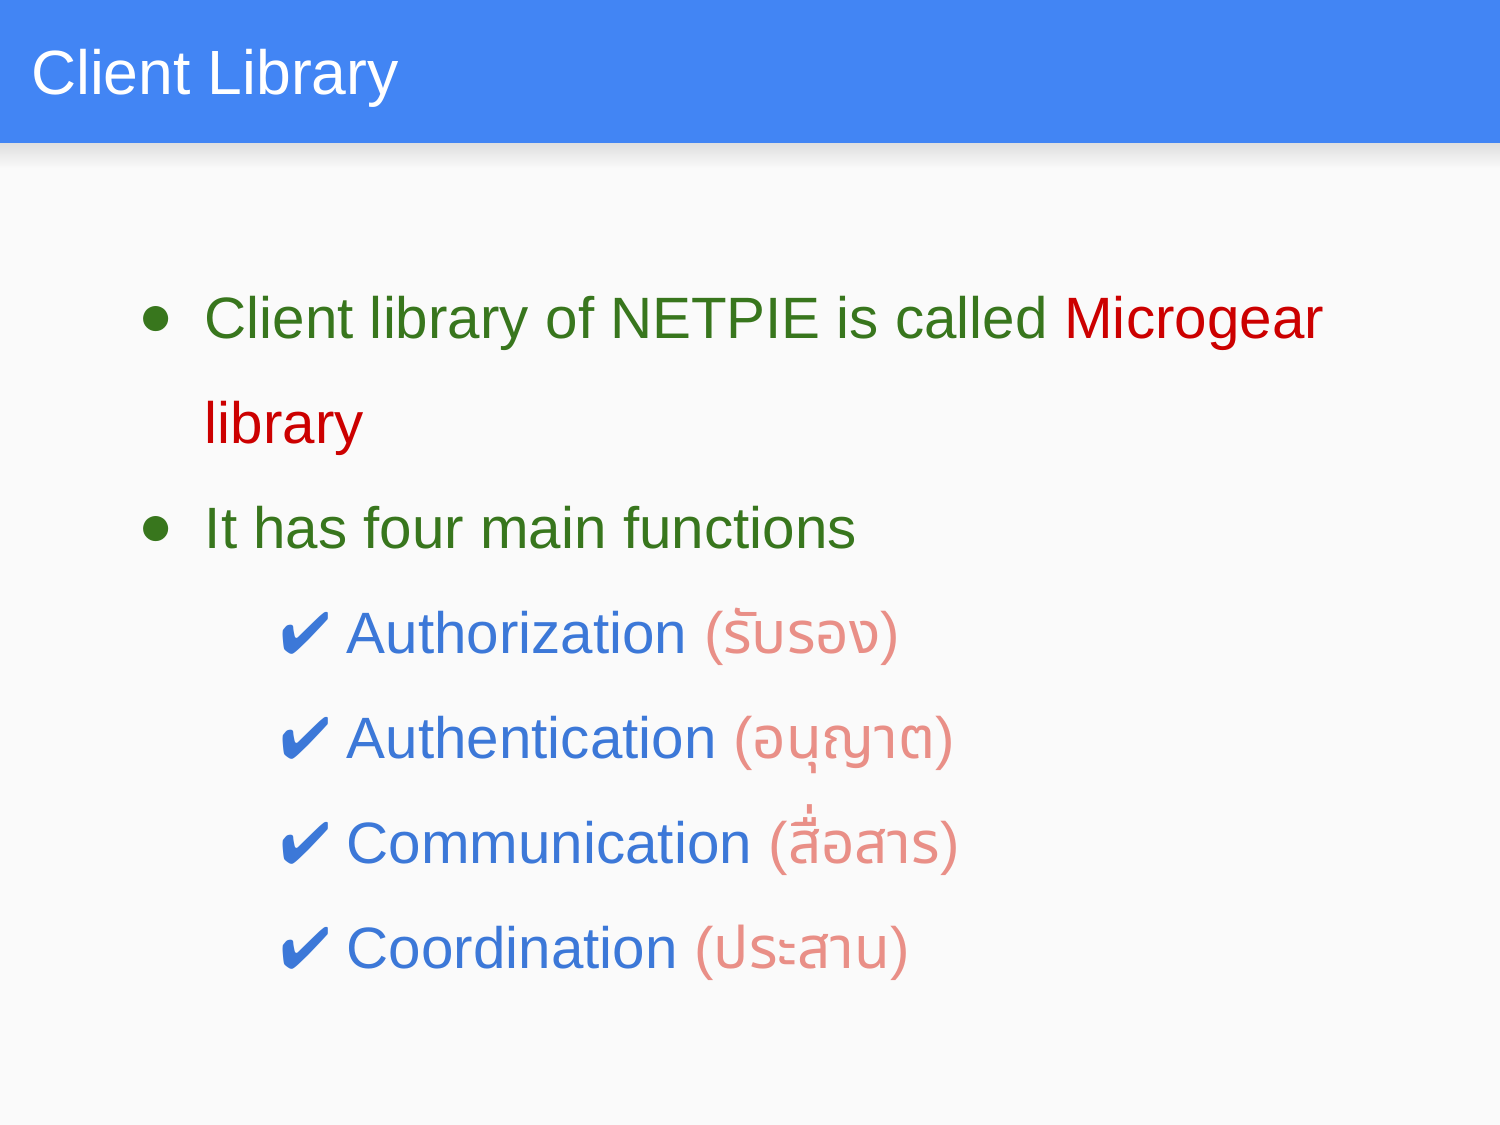

# Client Library
Client library of NETPIE is called Microgear library
It has four main functions
✔ Authorization (รับรอง)
✔ Authentication (อนุญาต)
✔ Communication (สื่อสาร)
✔ Coordination (ประสาน)